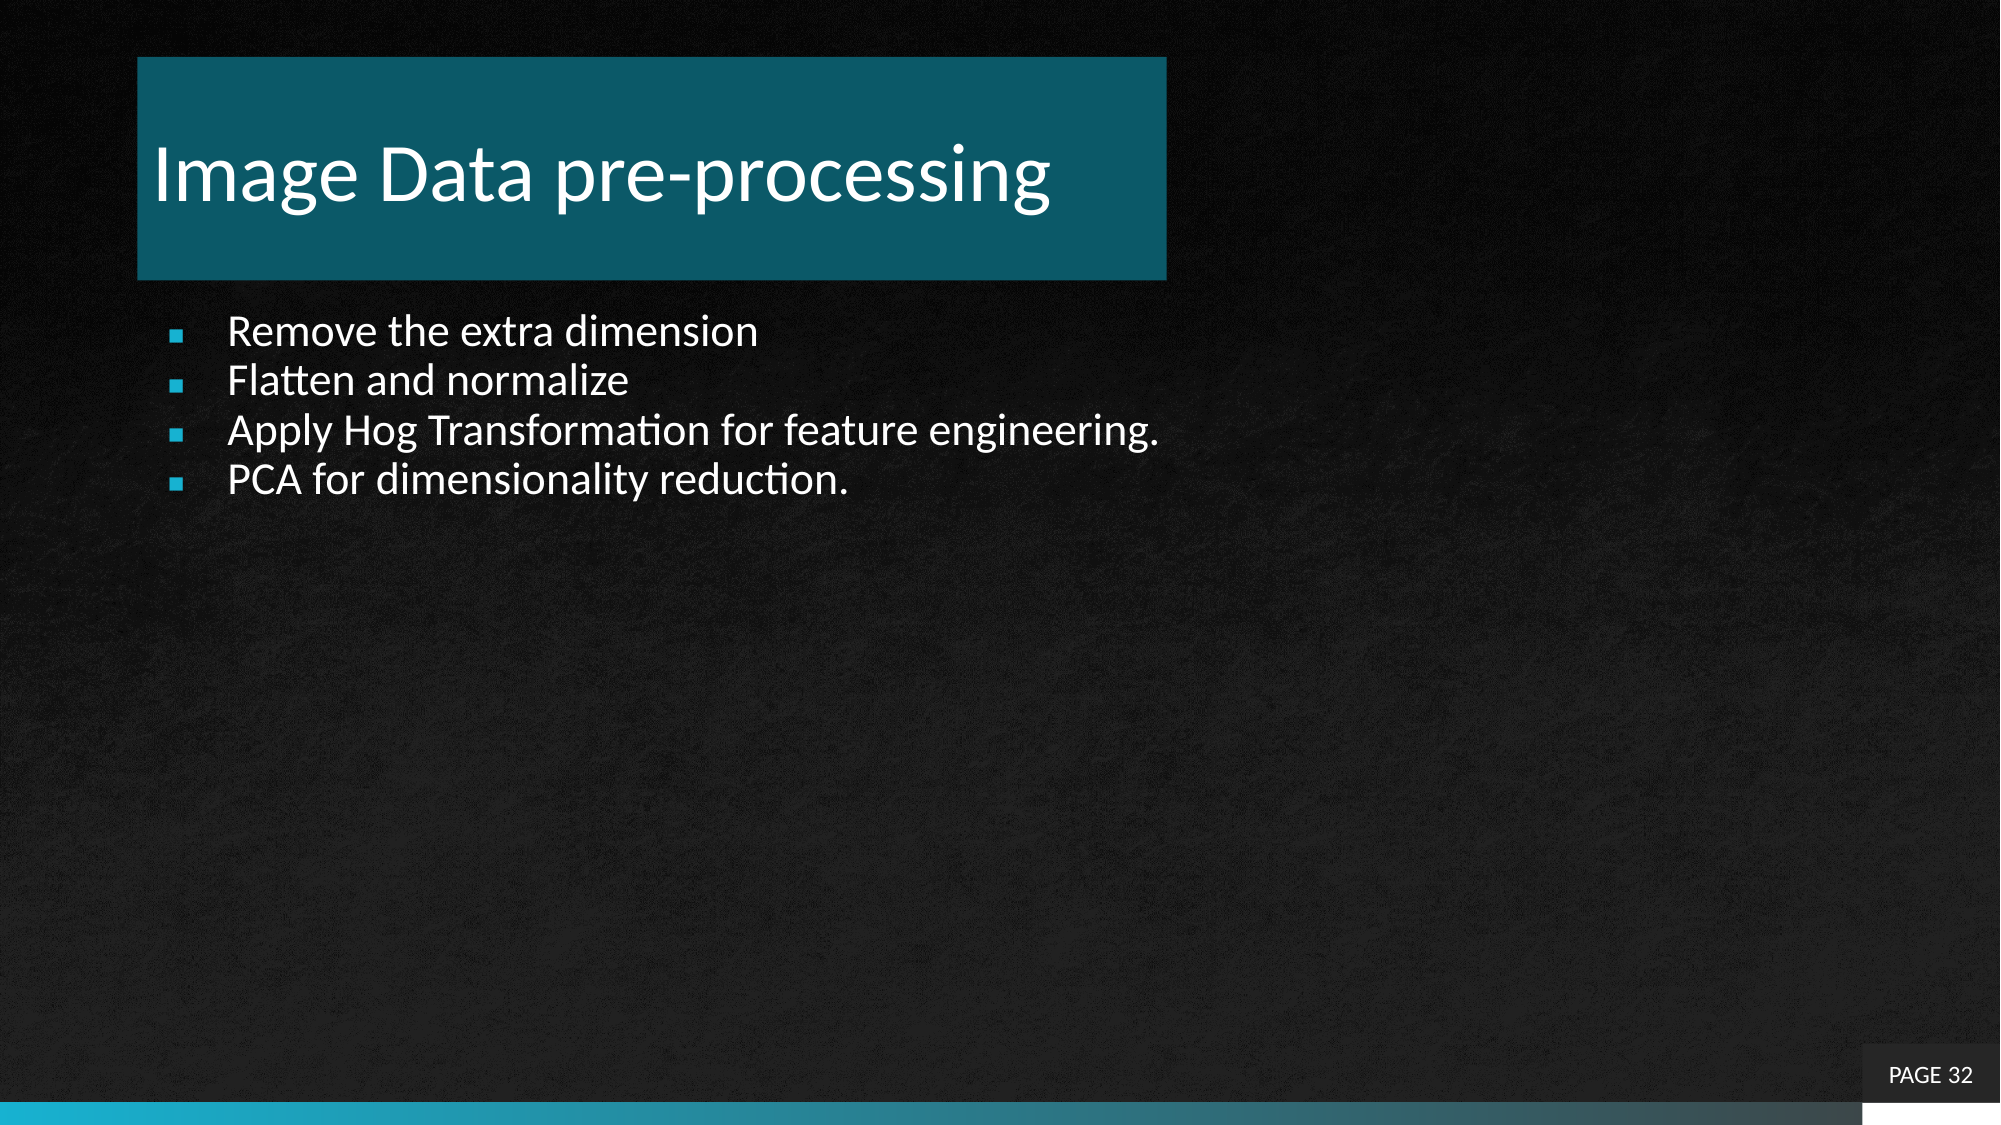

# Image Data pre-processing
Remove the extra dimension
Flatten and normalize
Apply Hog Transformation for feature engineering.
PCA for dimensionality reduction.
PAGE 32